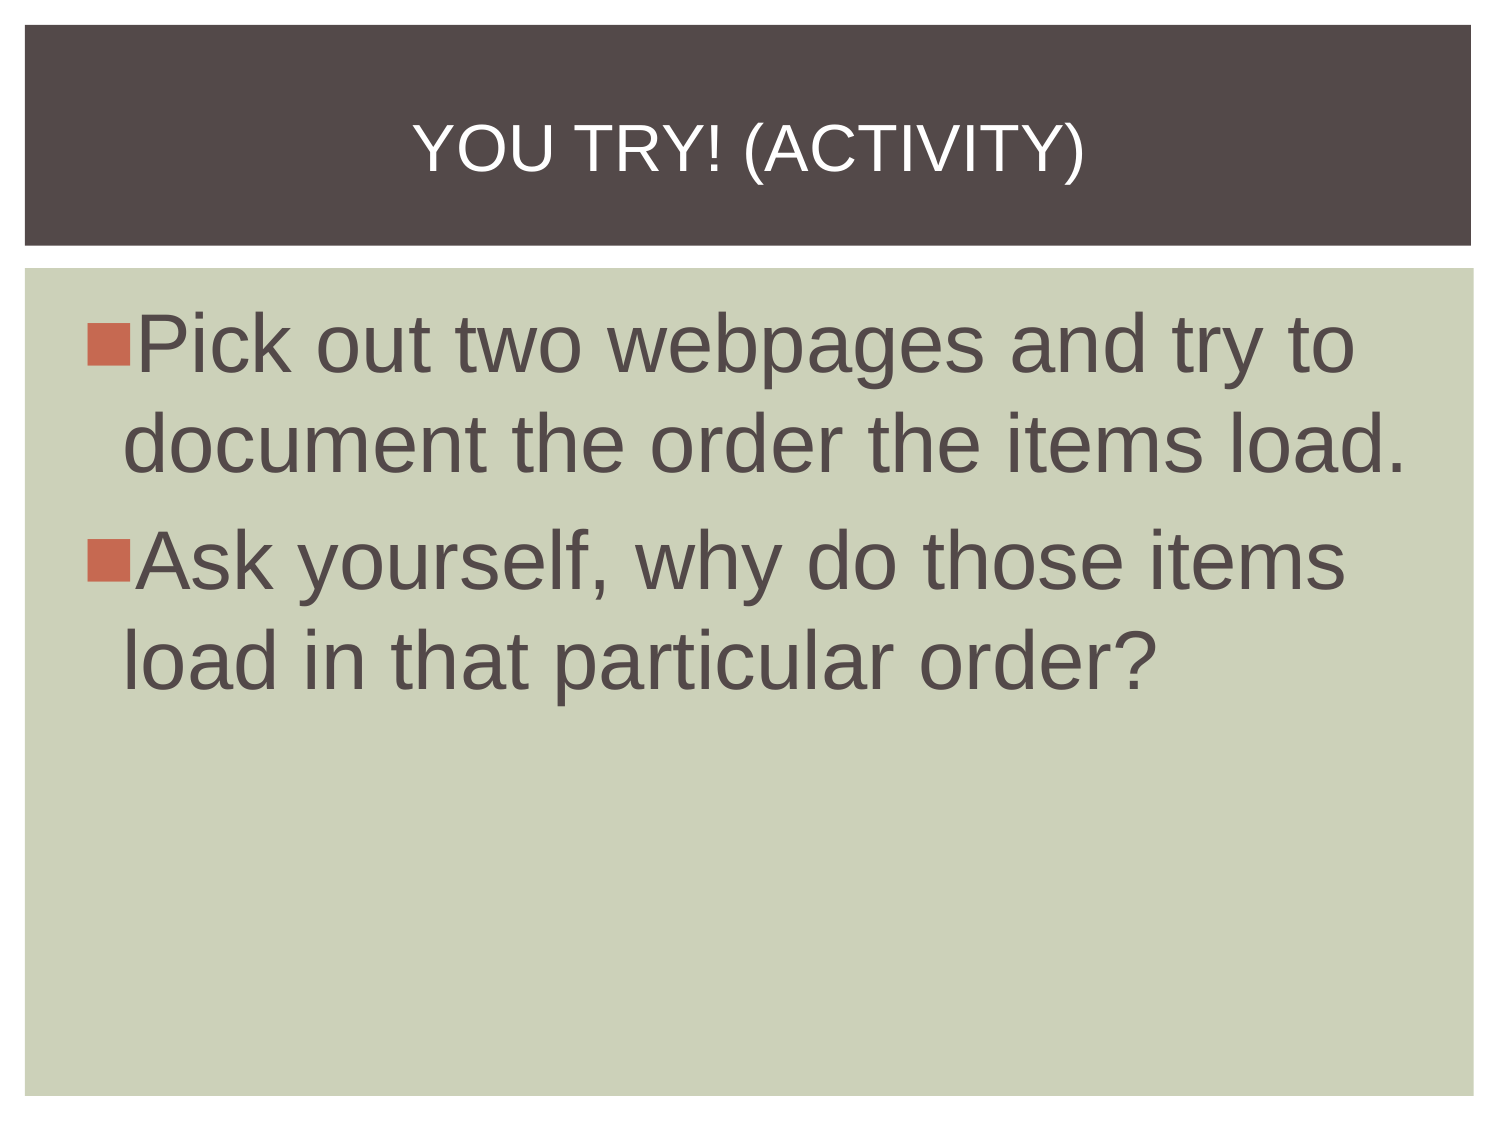

# YOU TRY! (ACTIVITY)
Pick out two webpages and try to document the order the items load.
Ask yourself, why do those items load in that particular order?